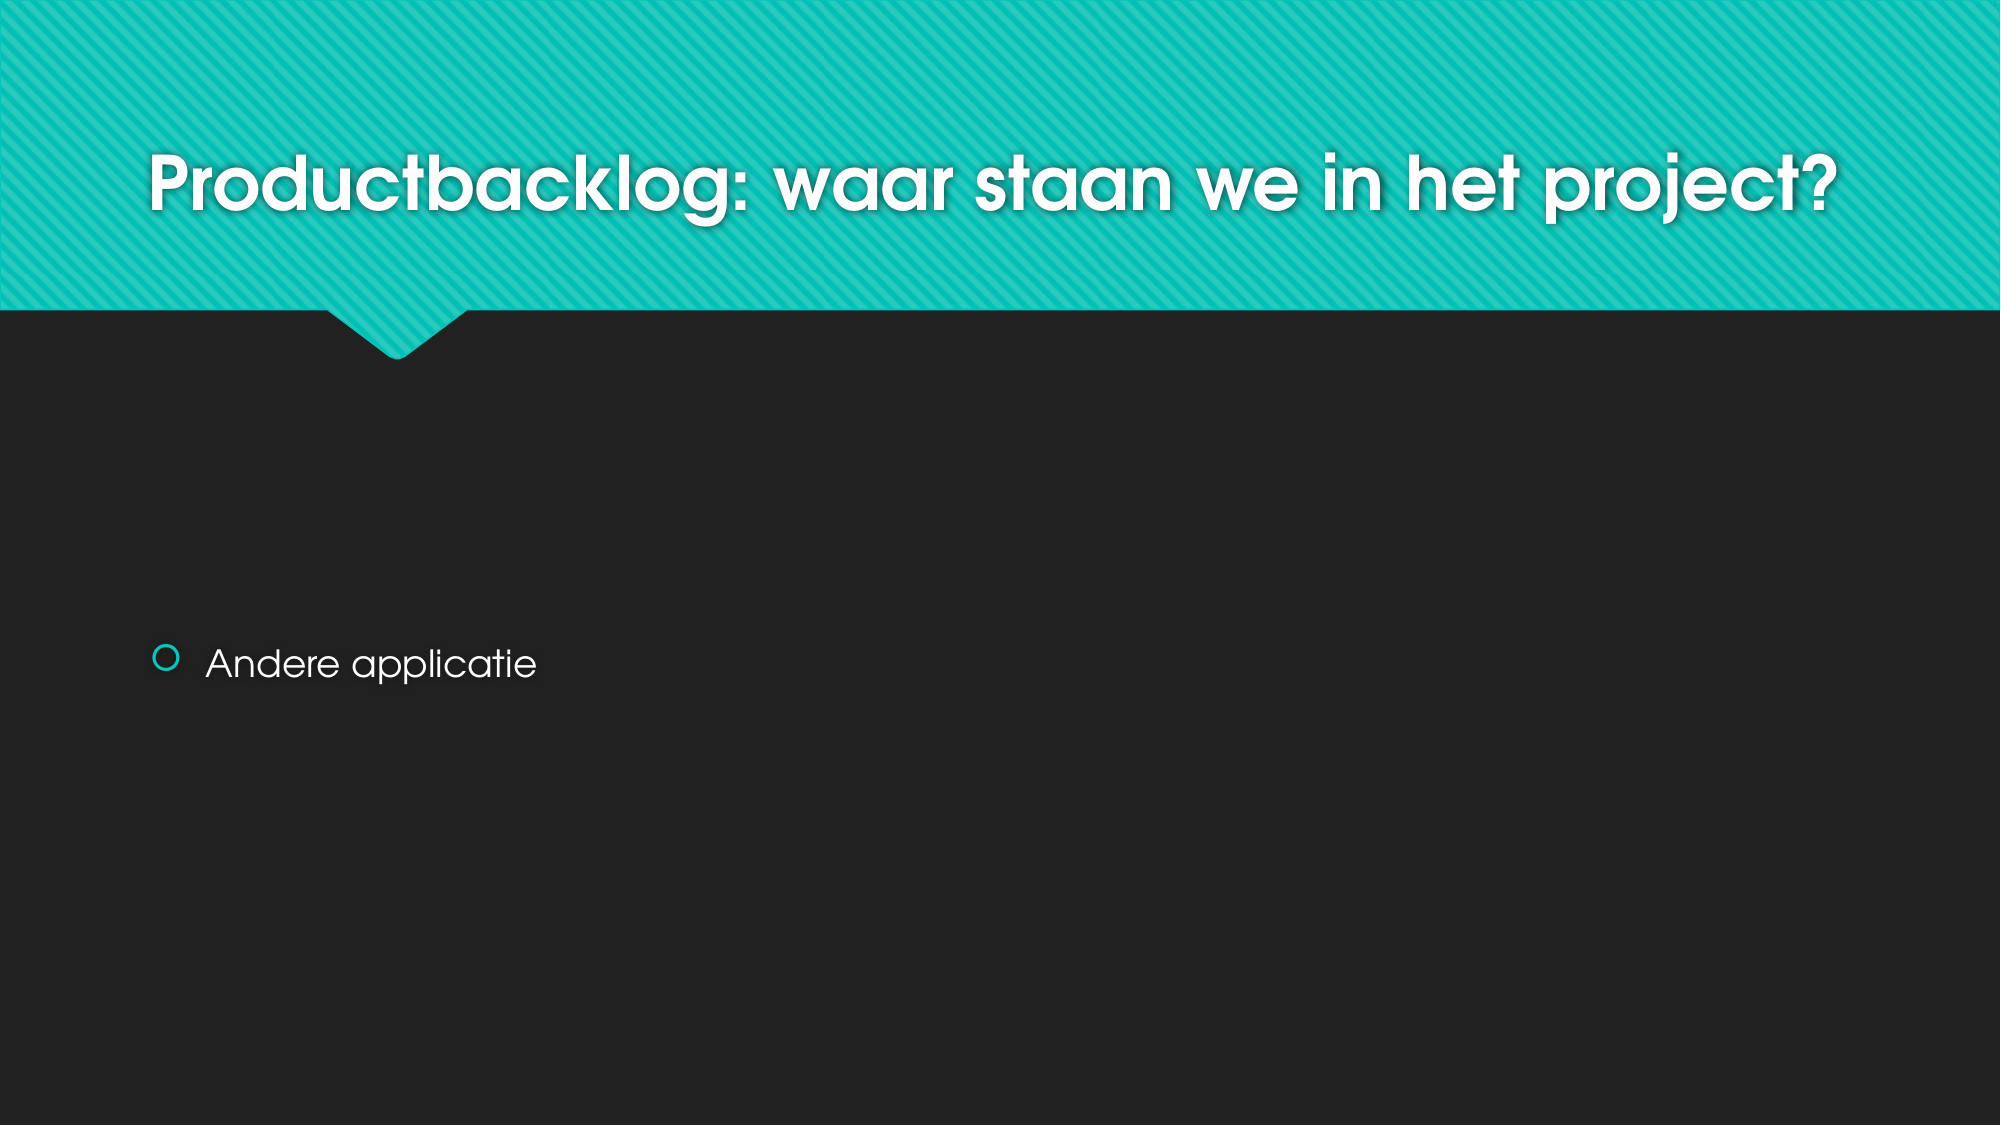

# Productbacklog: waar staan we in het project?
Andere applicatie